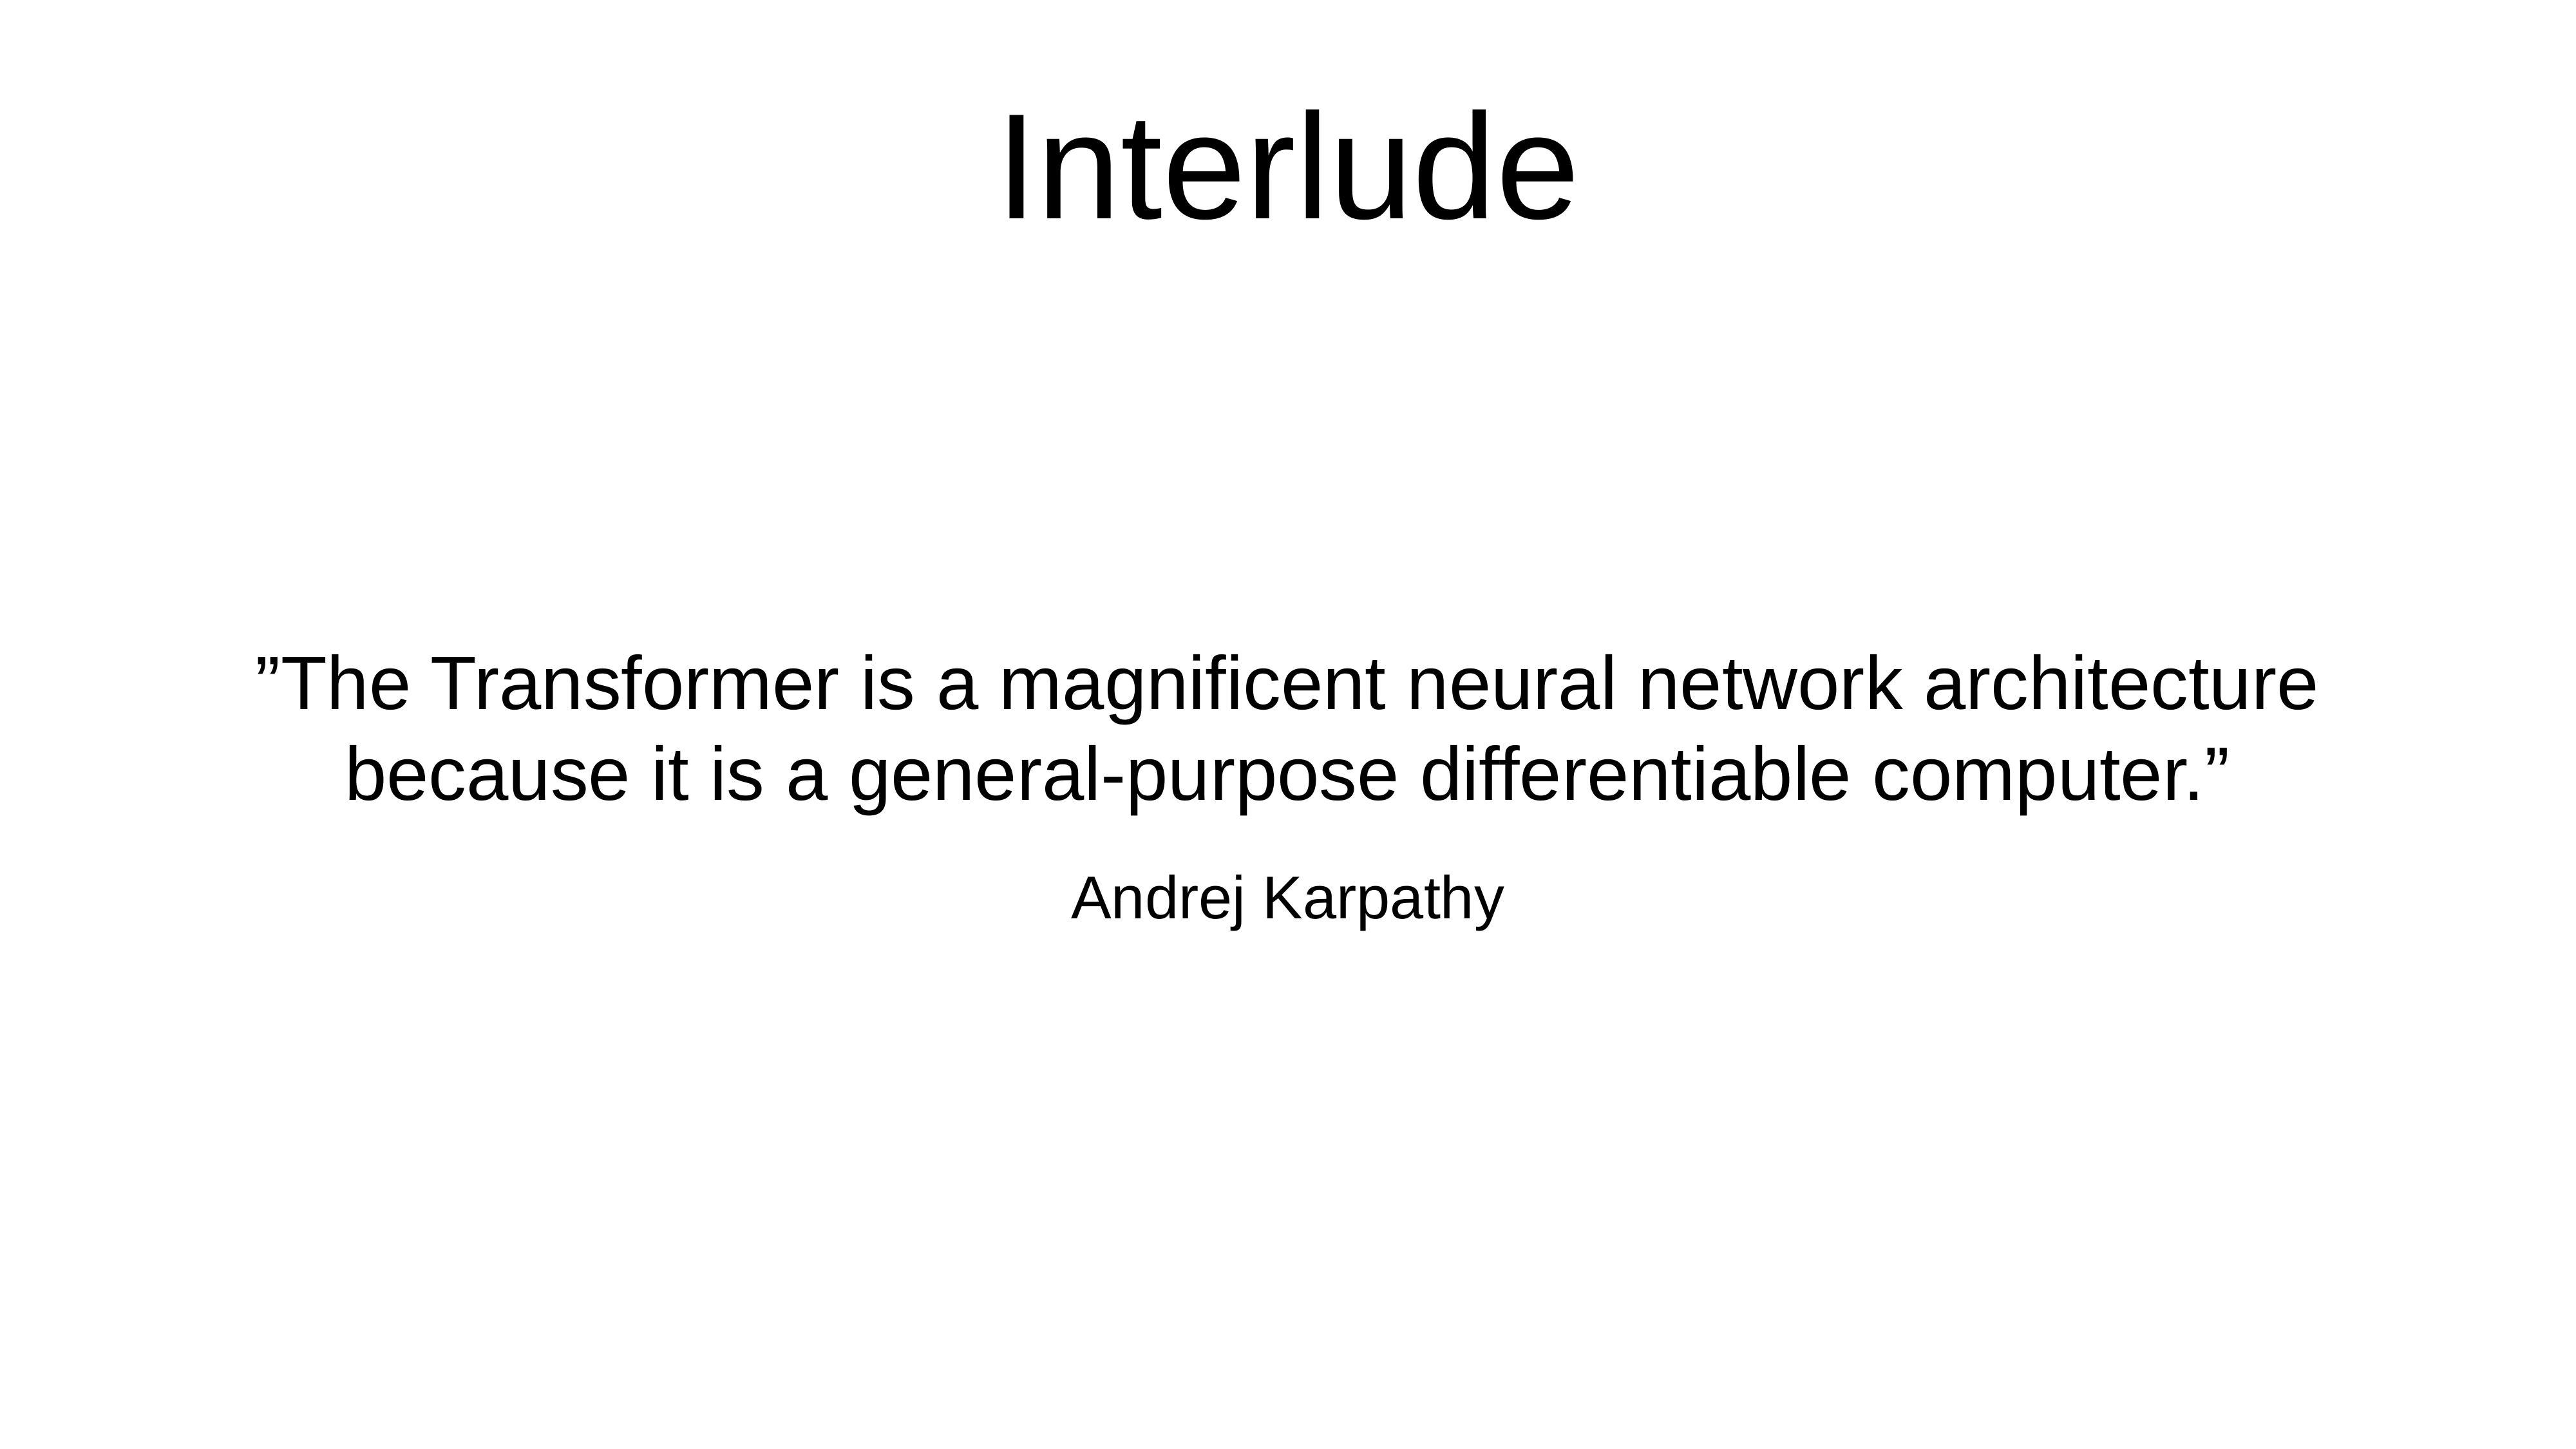

# Interlude
”The Transformer is a magnificent neural network architecture because it is a general-purpose differentiable computer.”
Andrej Karpathy